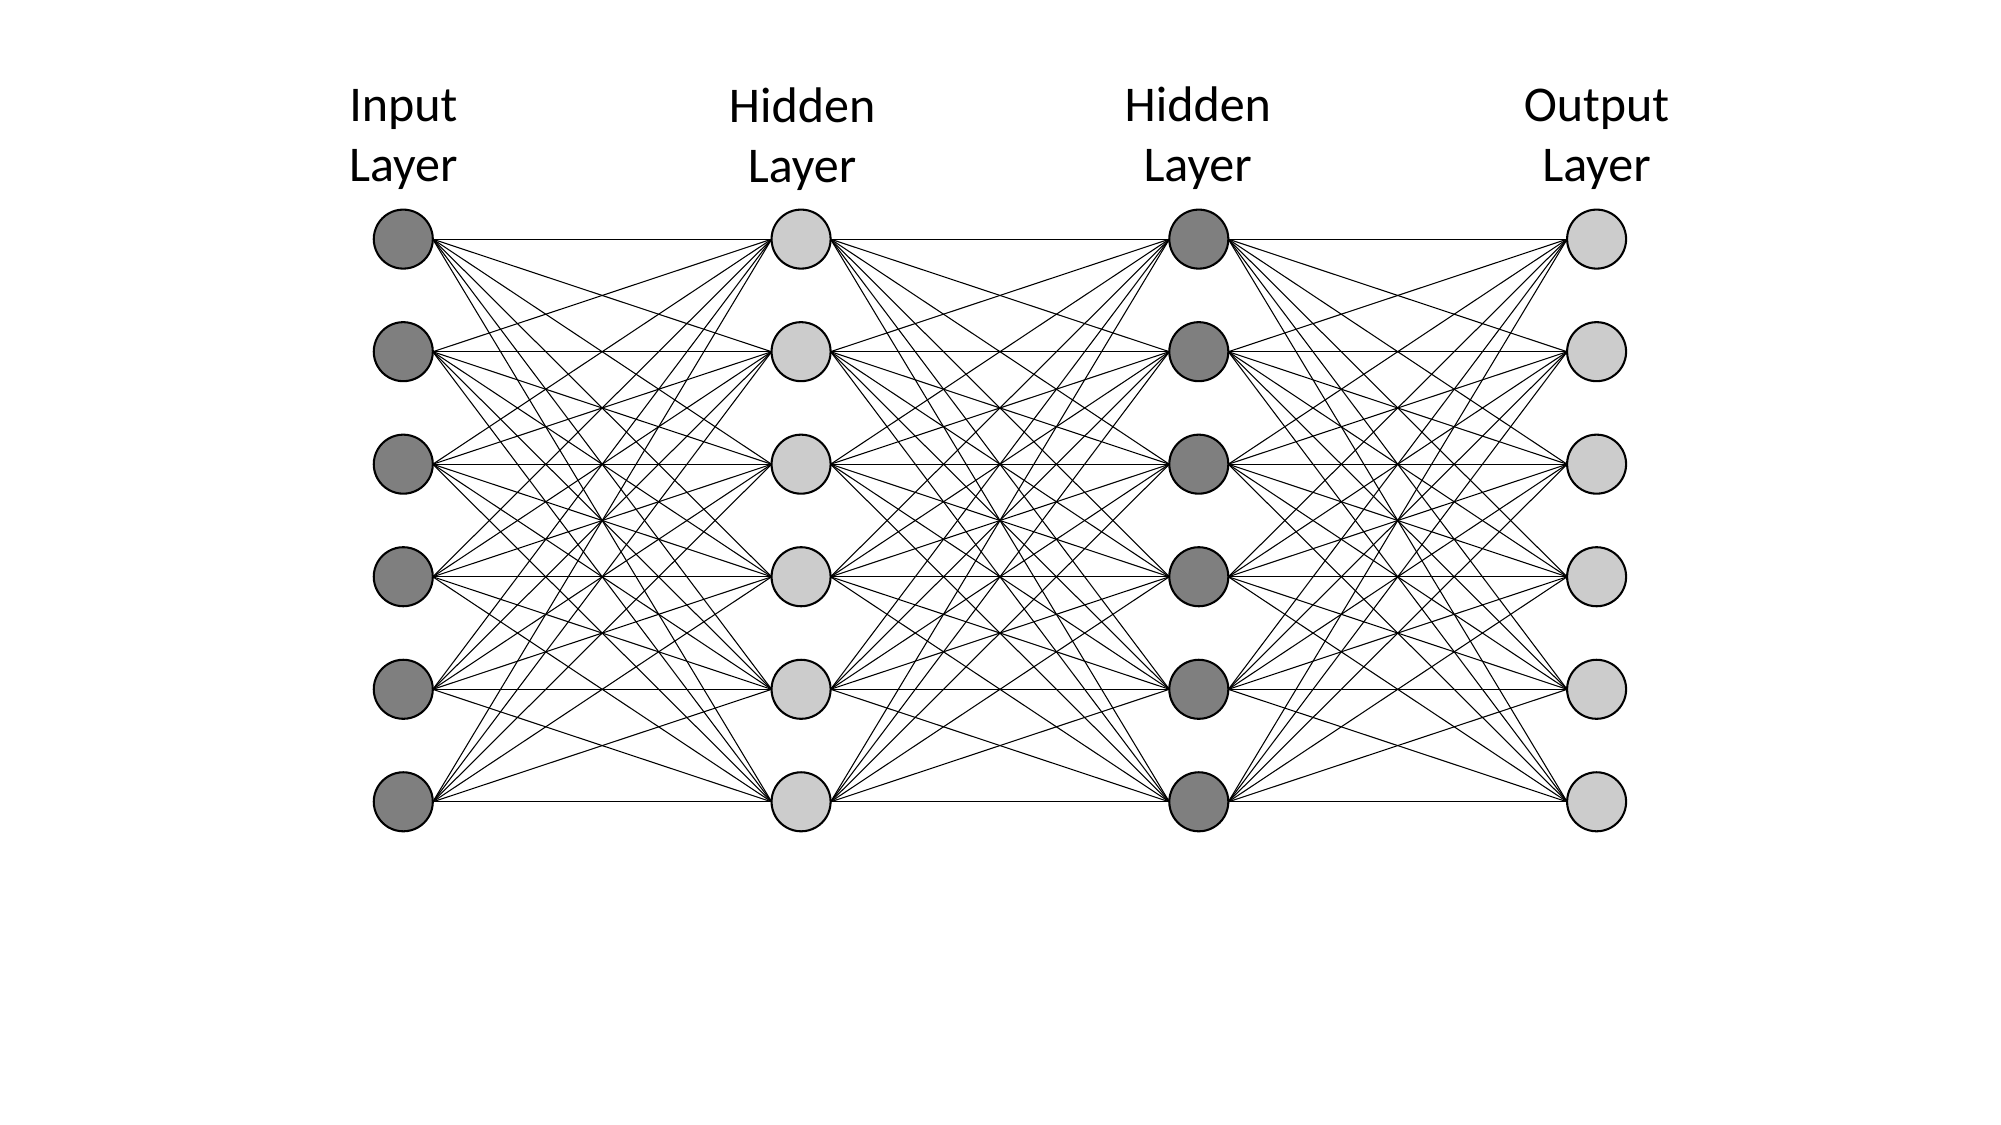

Input Layer
Output Layer
Hidden Layer
Hidden Layer